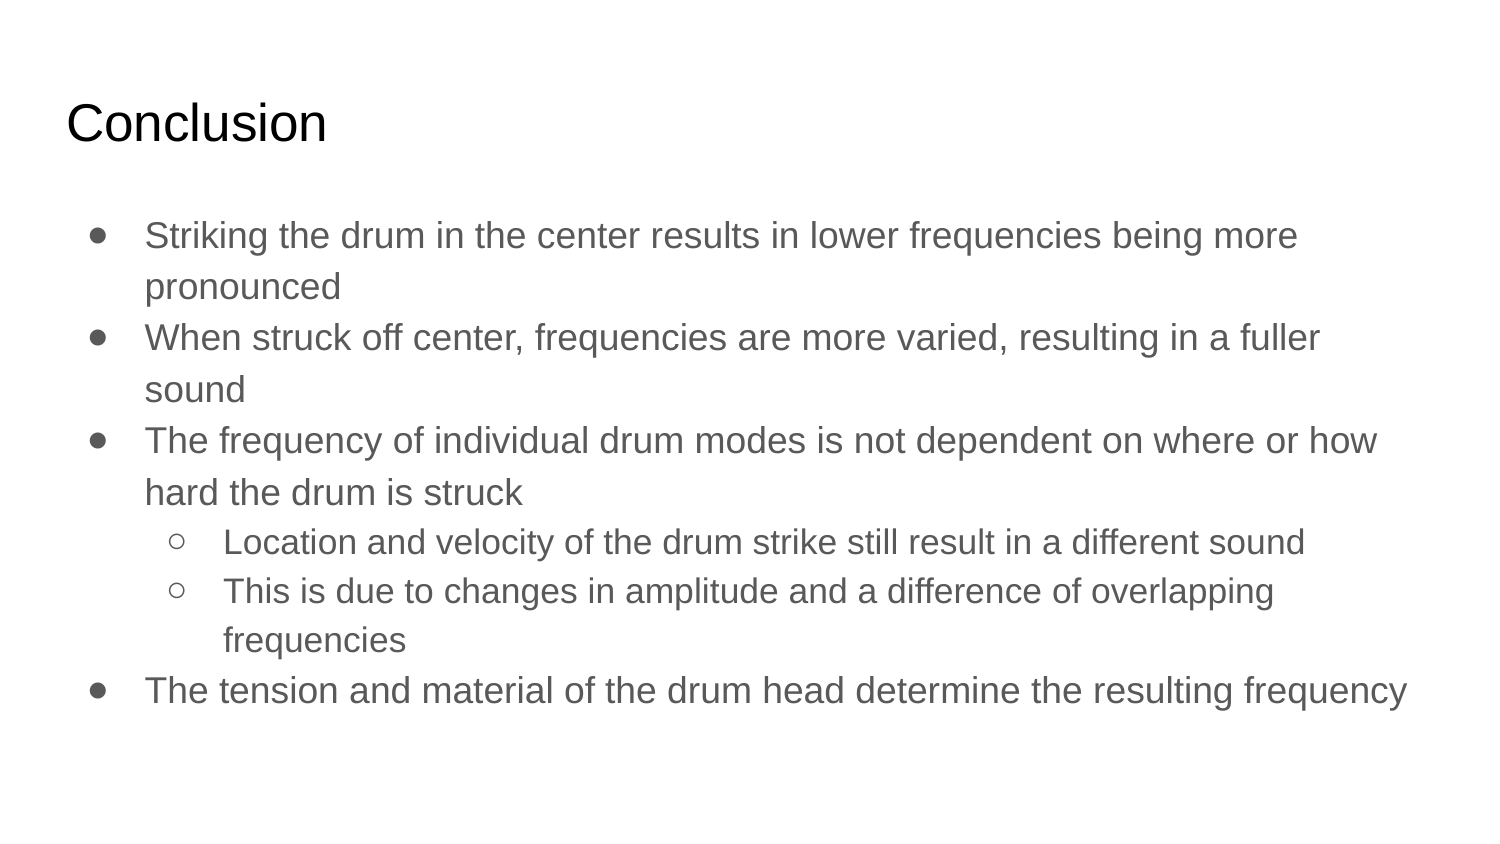

# Conclusion
Striking the drum in the center results in lower frequencies being more pronounced
When struck off center, frequencies are more varied, resulting in a fuller sound
The frequency of individual drum modes is not dependent on where or how hard the drum is struck
Location and velocity of the drum strike still result in a different sound
This is due to changes in amplitude and a difference of overlapping frequencies
The tension and material of the drum head determine the resulting frequency